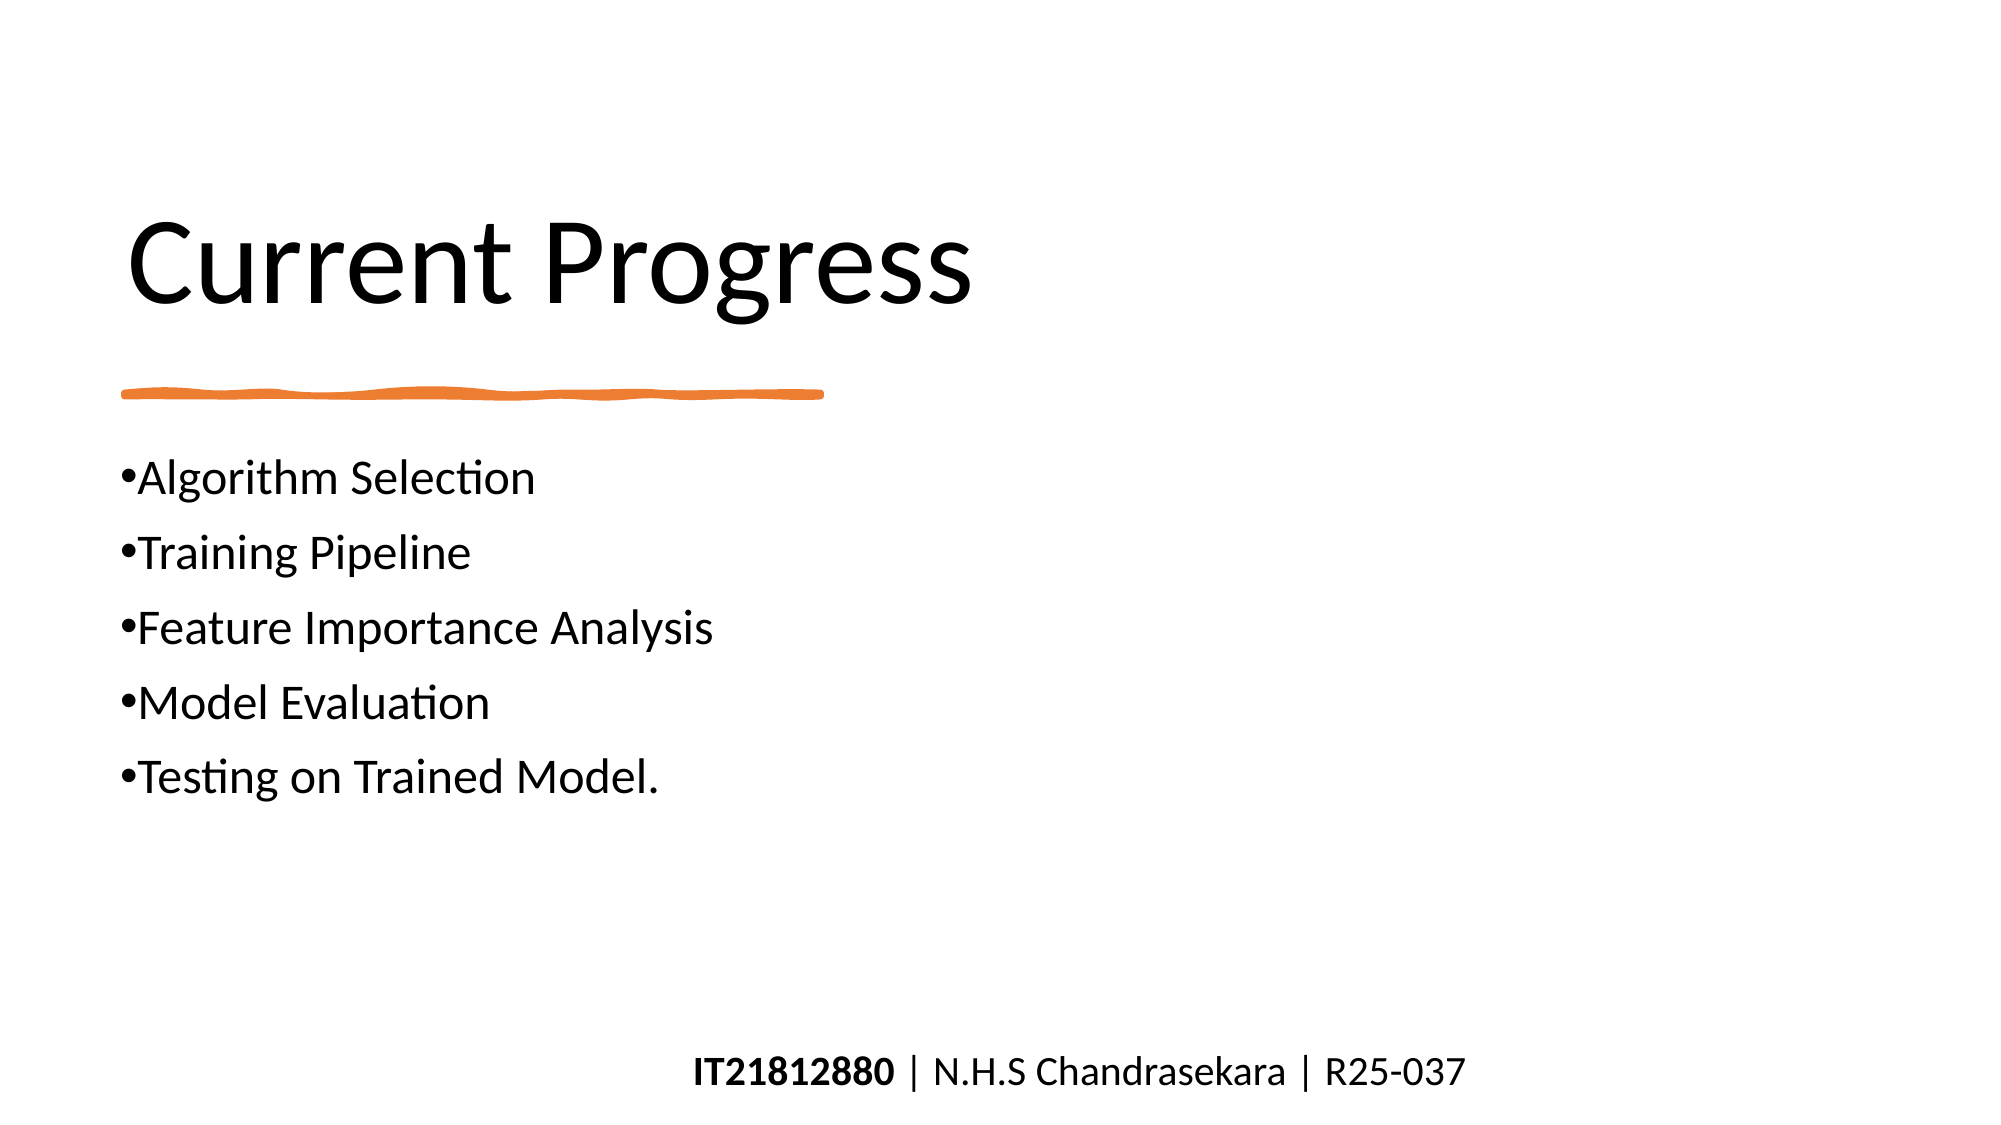

# Current Progress

Algorithm Selection
Training Pipeline
Feature Importance Analysis
Model Evaluation
Testing on Trained Model.
IT21812880 | N.H.S Chandrasekara | R25-037